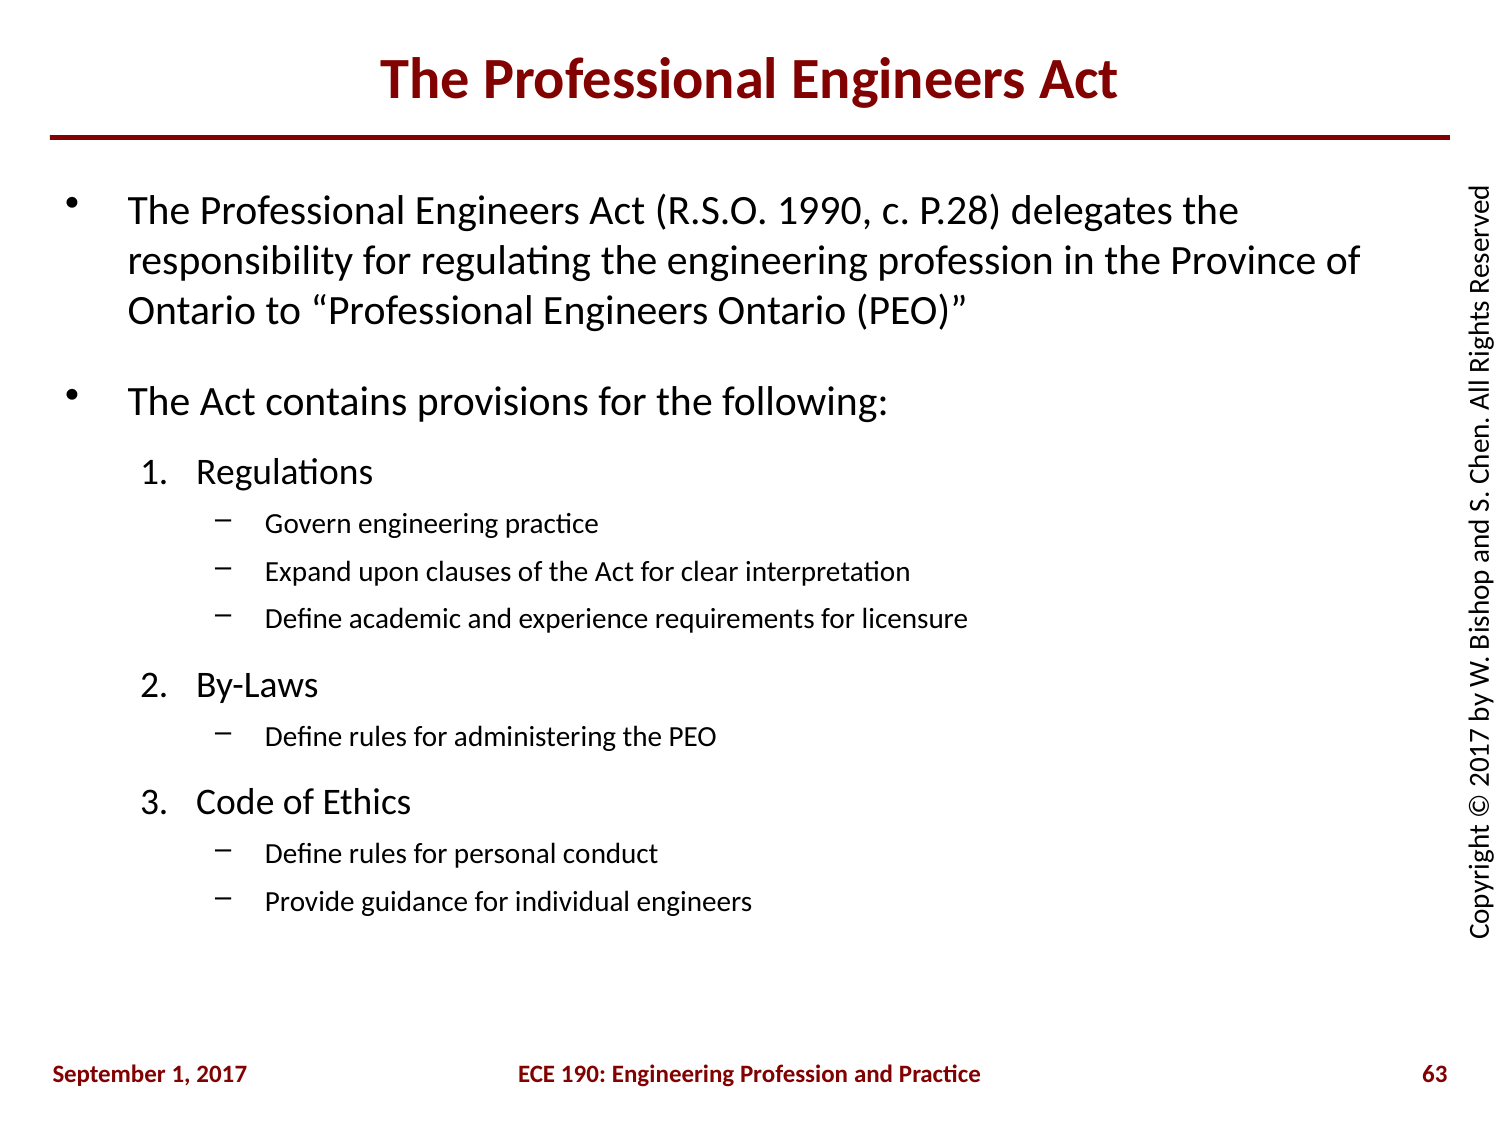

# The Professional Engineers Act
The Professional Engineers Act (R.S.O. 1990, c. P.28) delegates the responsibility for regulating the engineering profession in the Province of Ontario to “Professional Engineers Ontario (PEO)”
The Act contains provisions for the following:
Regulations
Govern engineering practice
Expand upon clauses of the Act for clear interpretation
Define academic and experience requirements for licensure
By-Laws
Define rules for administering the PEO
Code of Ethics
Define rules for personal conduct
Provide guidance for individual engineers

September 1, 2017
ECE 190: Engineering Profession and Practice
63